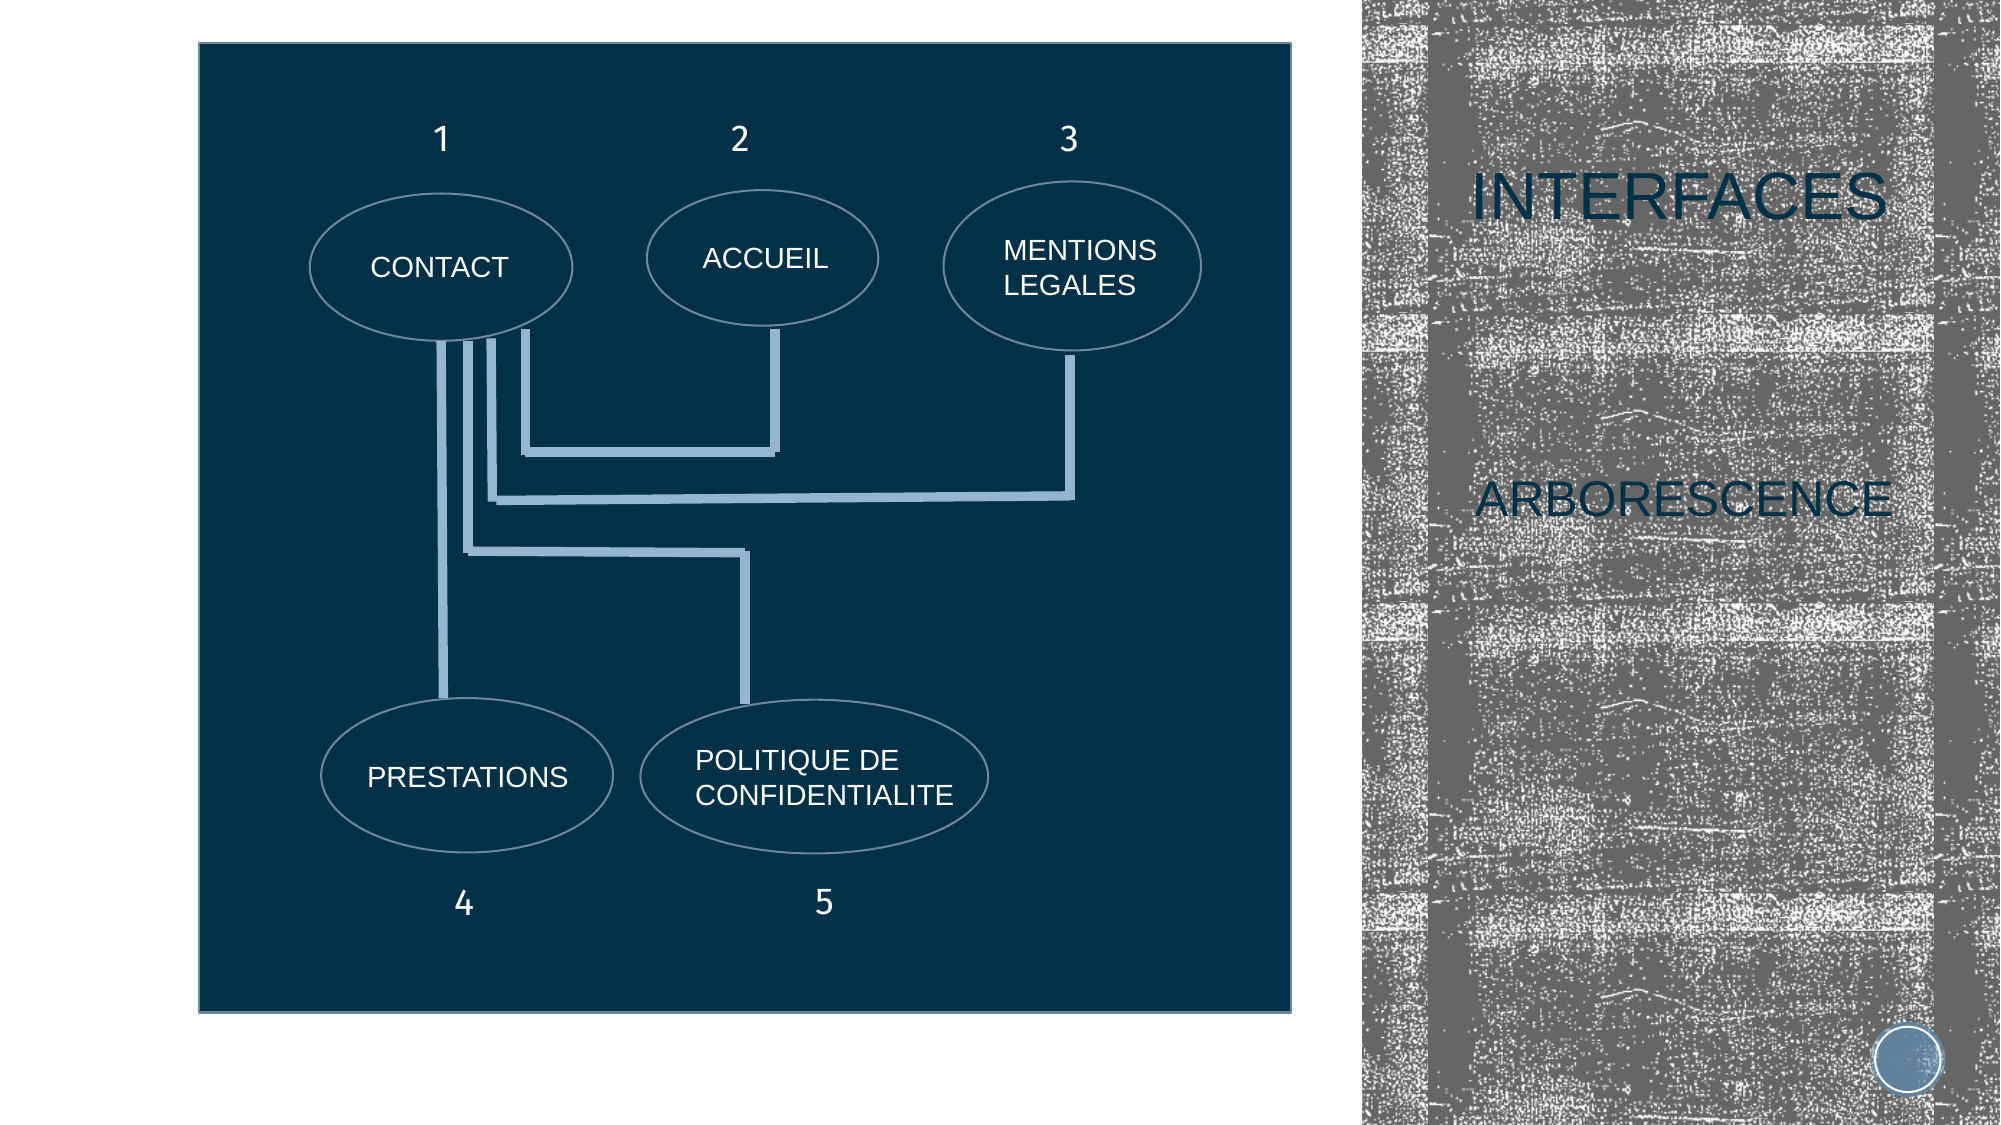

1
2
3
INTERFACES

MENTIONS
LEGALES
ACCUEIL
CONTACT
# ARBORESCENCE

POLITIQUE DE
CONFIDENTIALITE
PRESTATIONS
5
4